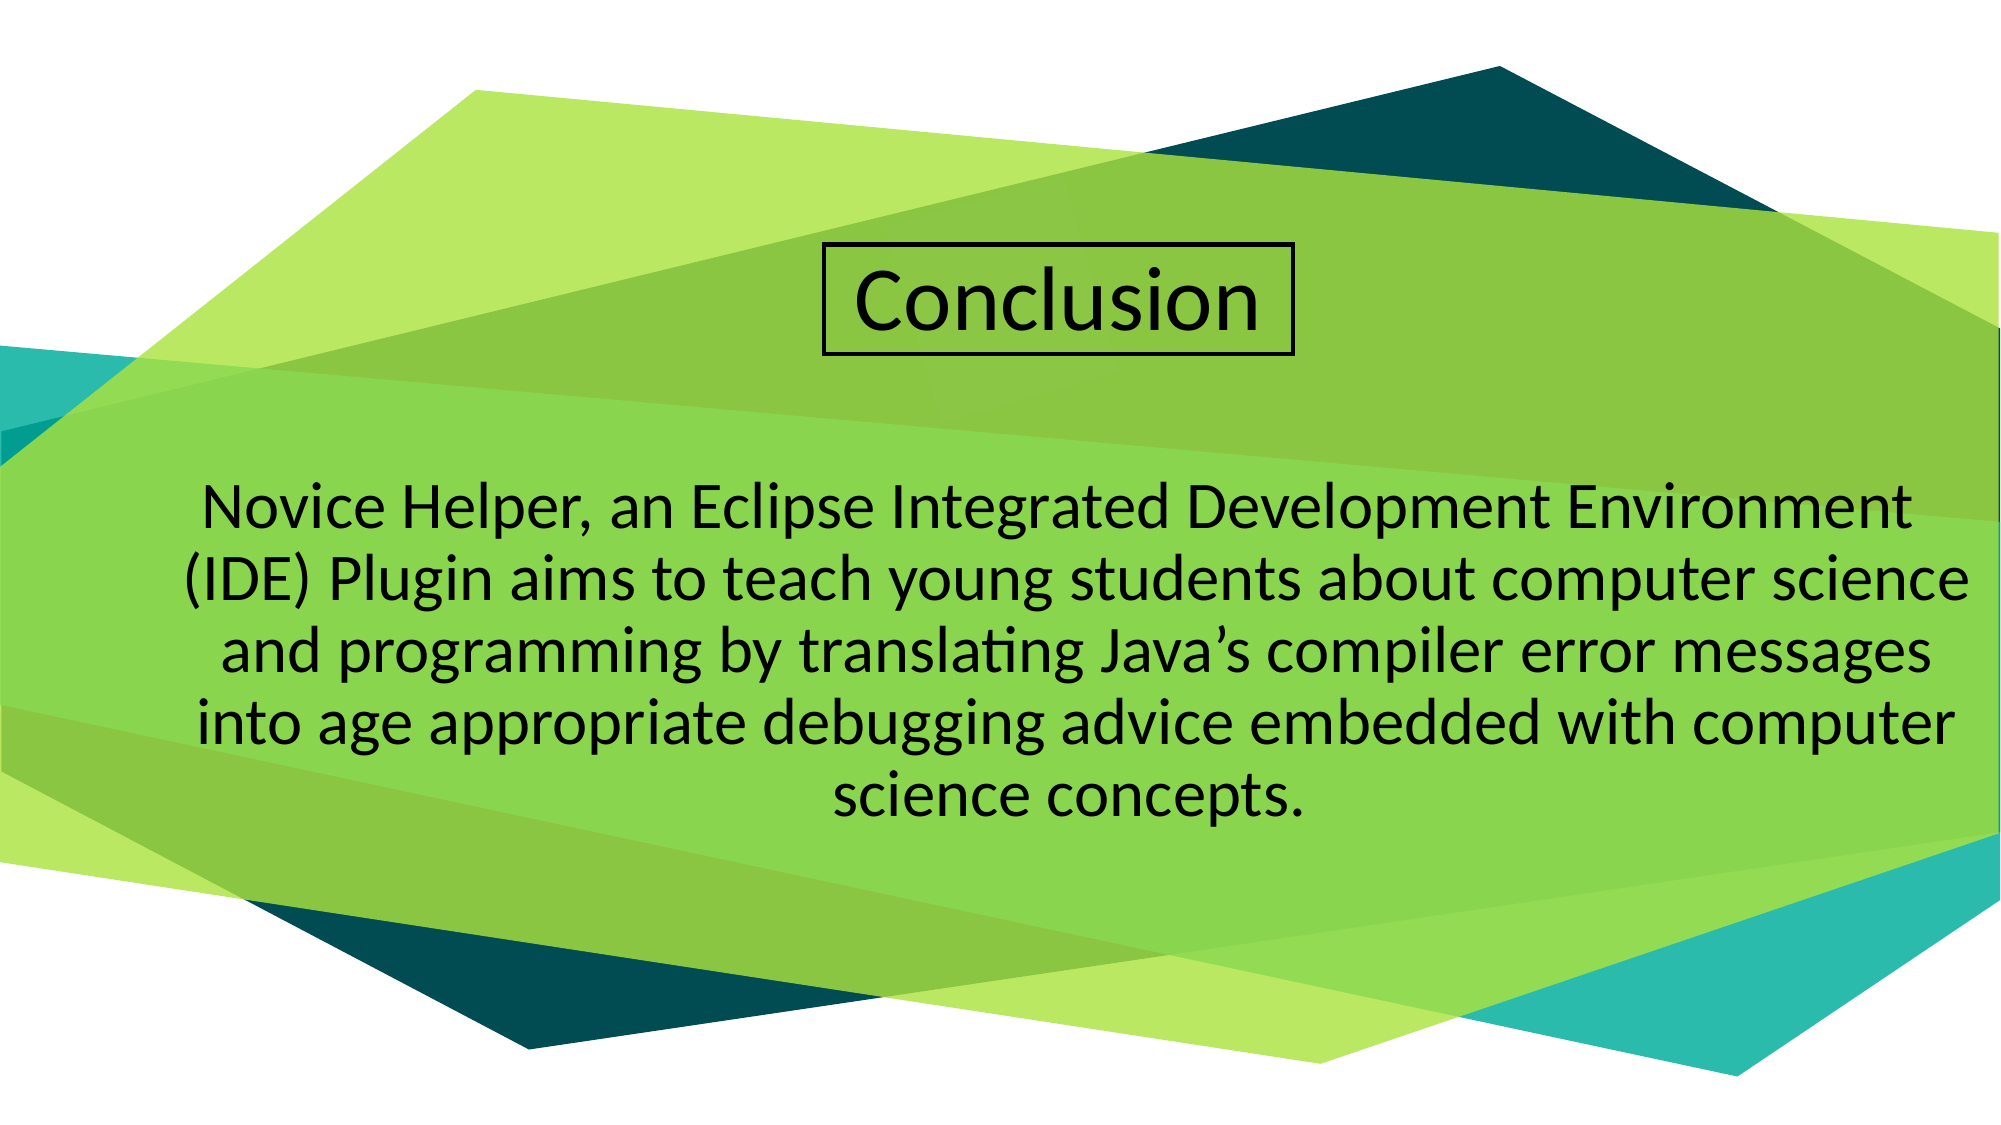

Conclusion
Novice Helper, an Eclipse Integrated Development Environment (IDE) Plugin aims to teach young students about computer science and programming by translating Java’s compiler error messages into age appropriate debugging advice embedded with computer science concepts.